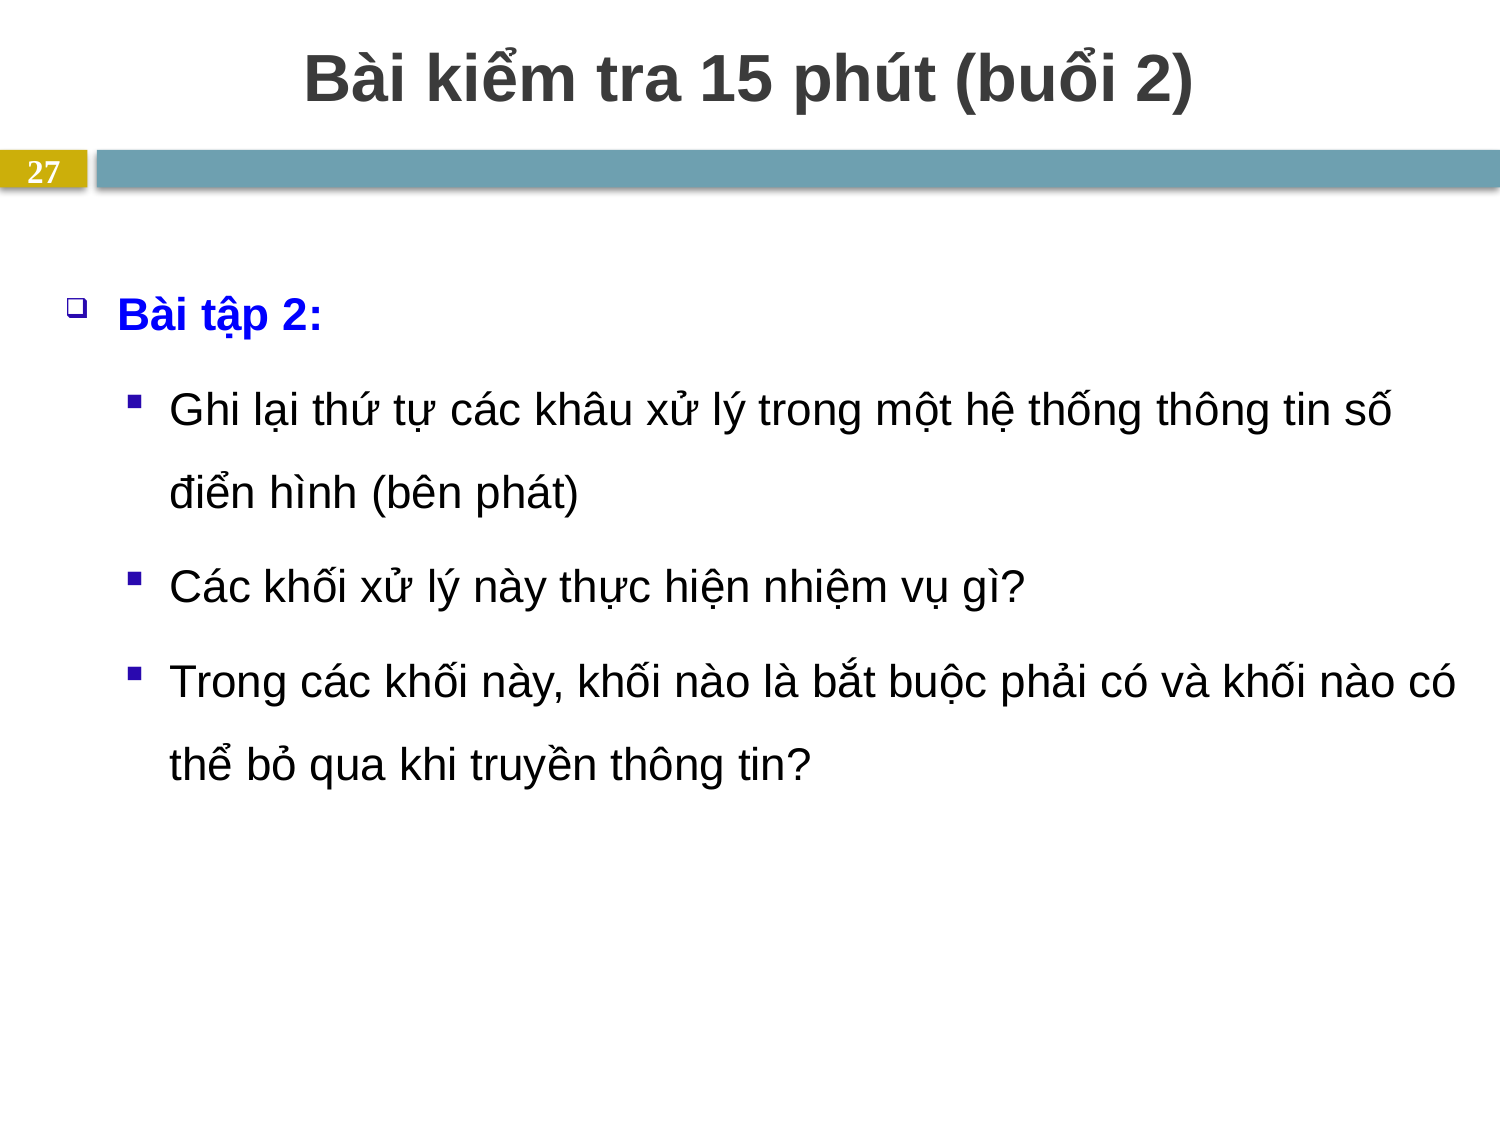

# Bài kiểm tra 15 phút (buổi 2)
27
Bài tập 2:
Ghi lại thứ tự các khâu xử lý trong một hệ thống thông tin số điển hình (bên phát)
Các khối xử lý này thực hiện nhiệm vụ gì?
Trong các khối này, khối nào là bắt buộc phải có và khối nào có thể bỏ qua khi truyền thông tin?